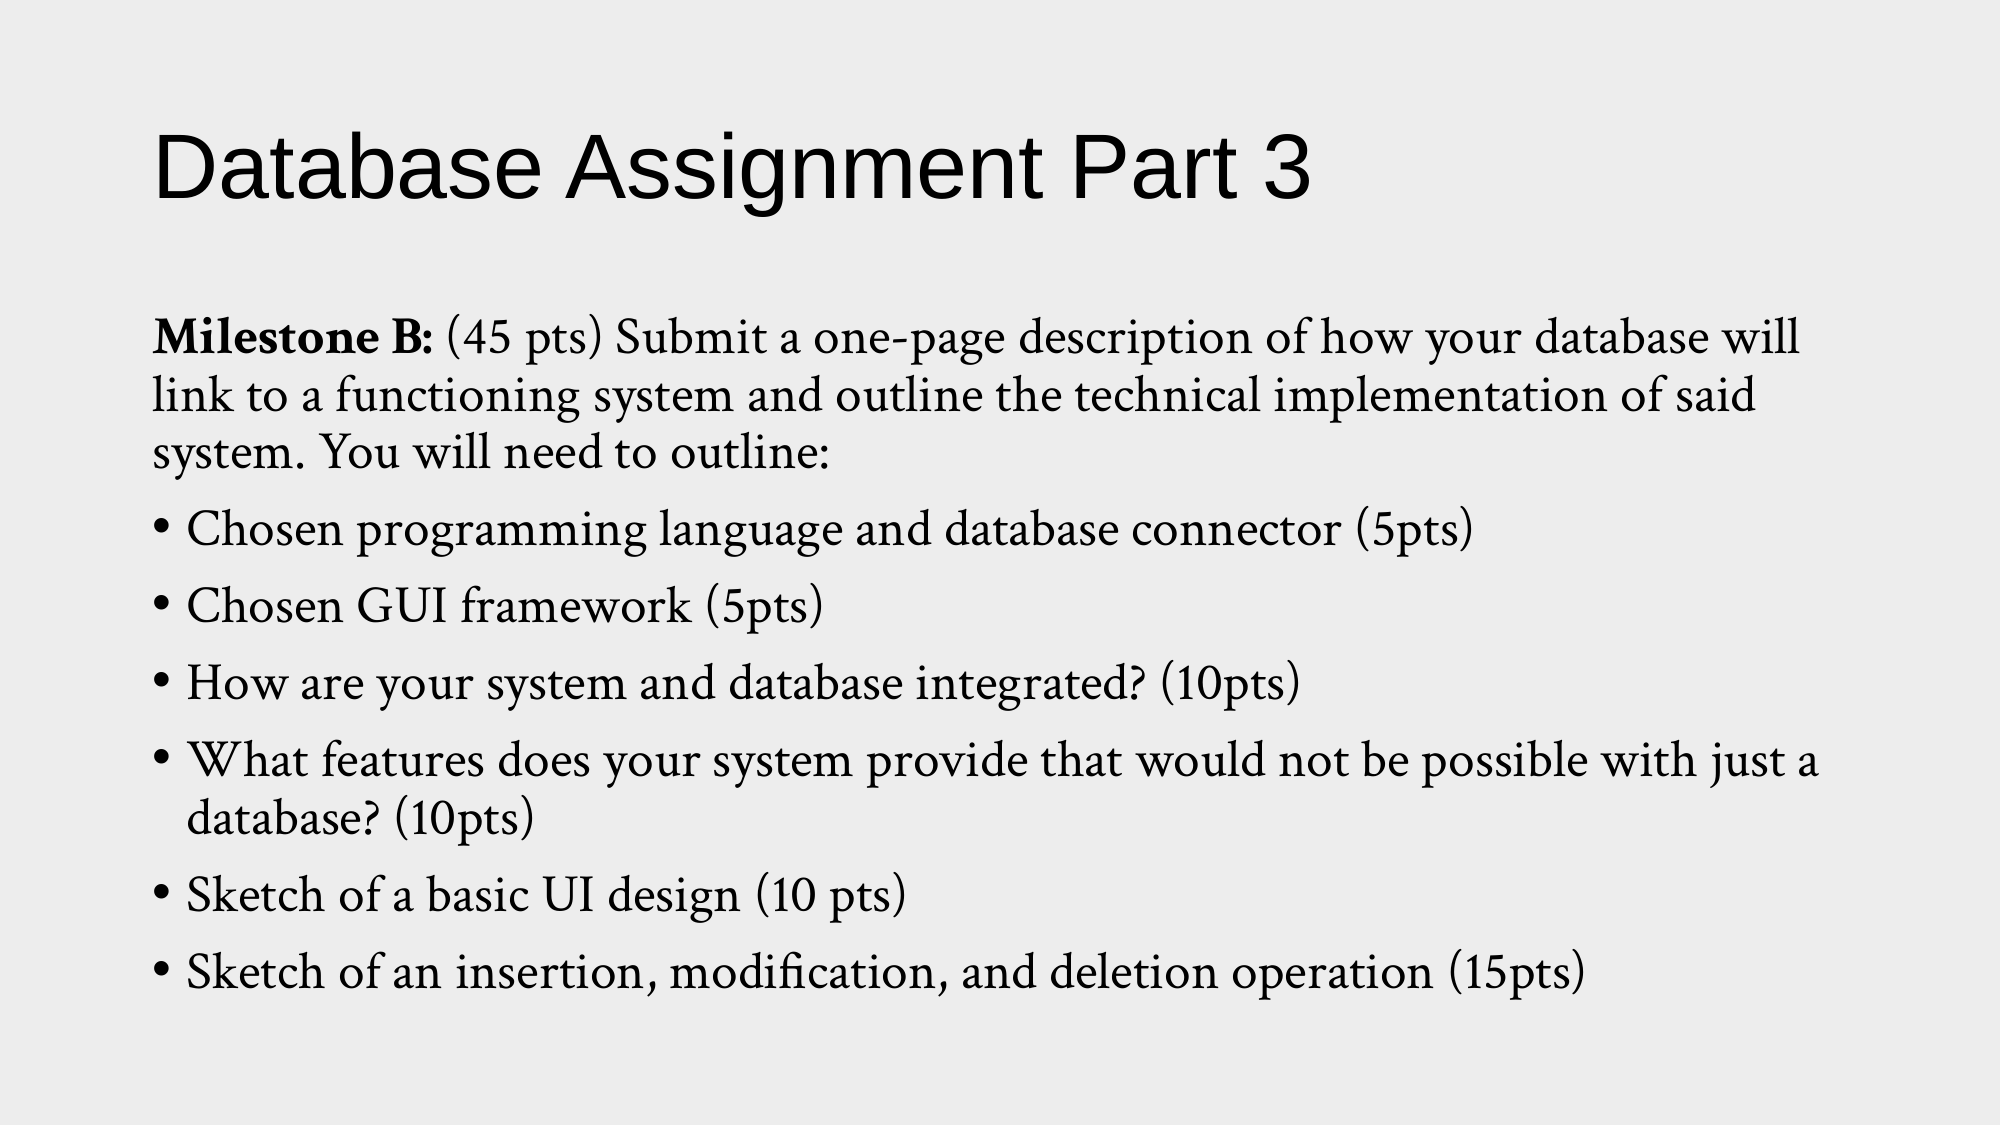

# Database Assignment Part 3
Milestone B: (45 pts) Submit a one-page description of how your database will link to a functioning system and outline the technical implementation of said system. You will need to outline:
Chosen programming language and database connector (5pts)
Chosen GUI framework (5pts)
How are your system and database integrated? (10pts)
What features does your system provide that would not be possible with just a database? (10pts)
Sketch of a basic UI design (10 pts)
Sketch of an insertion, modification, and deletion operation (15pts)